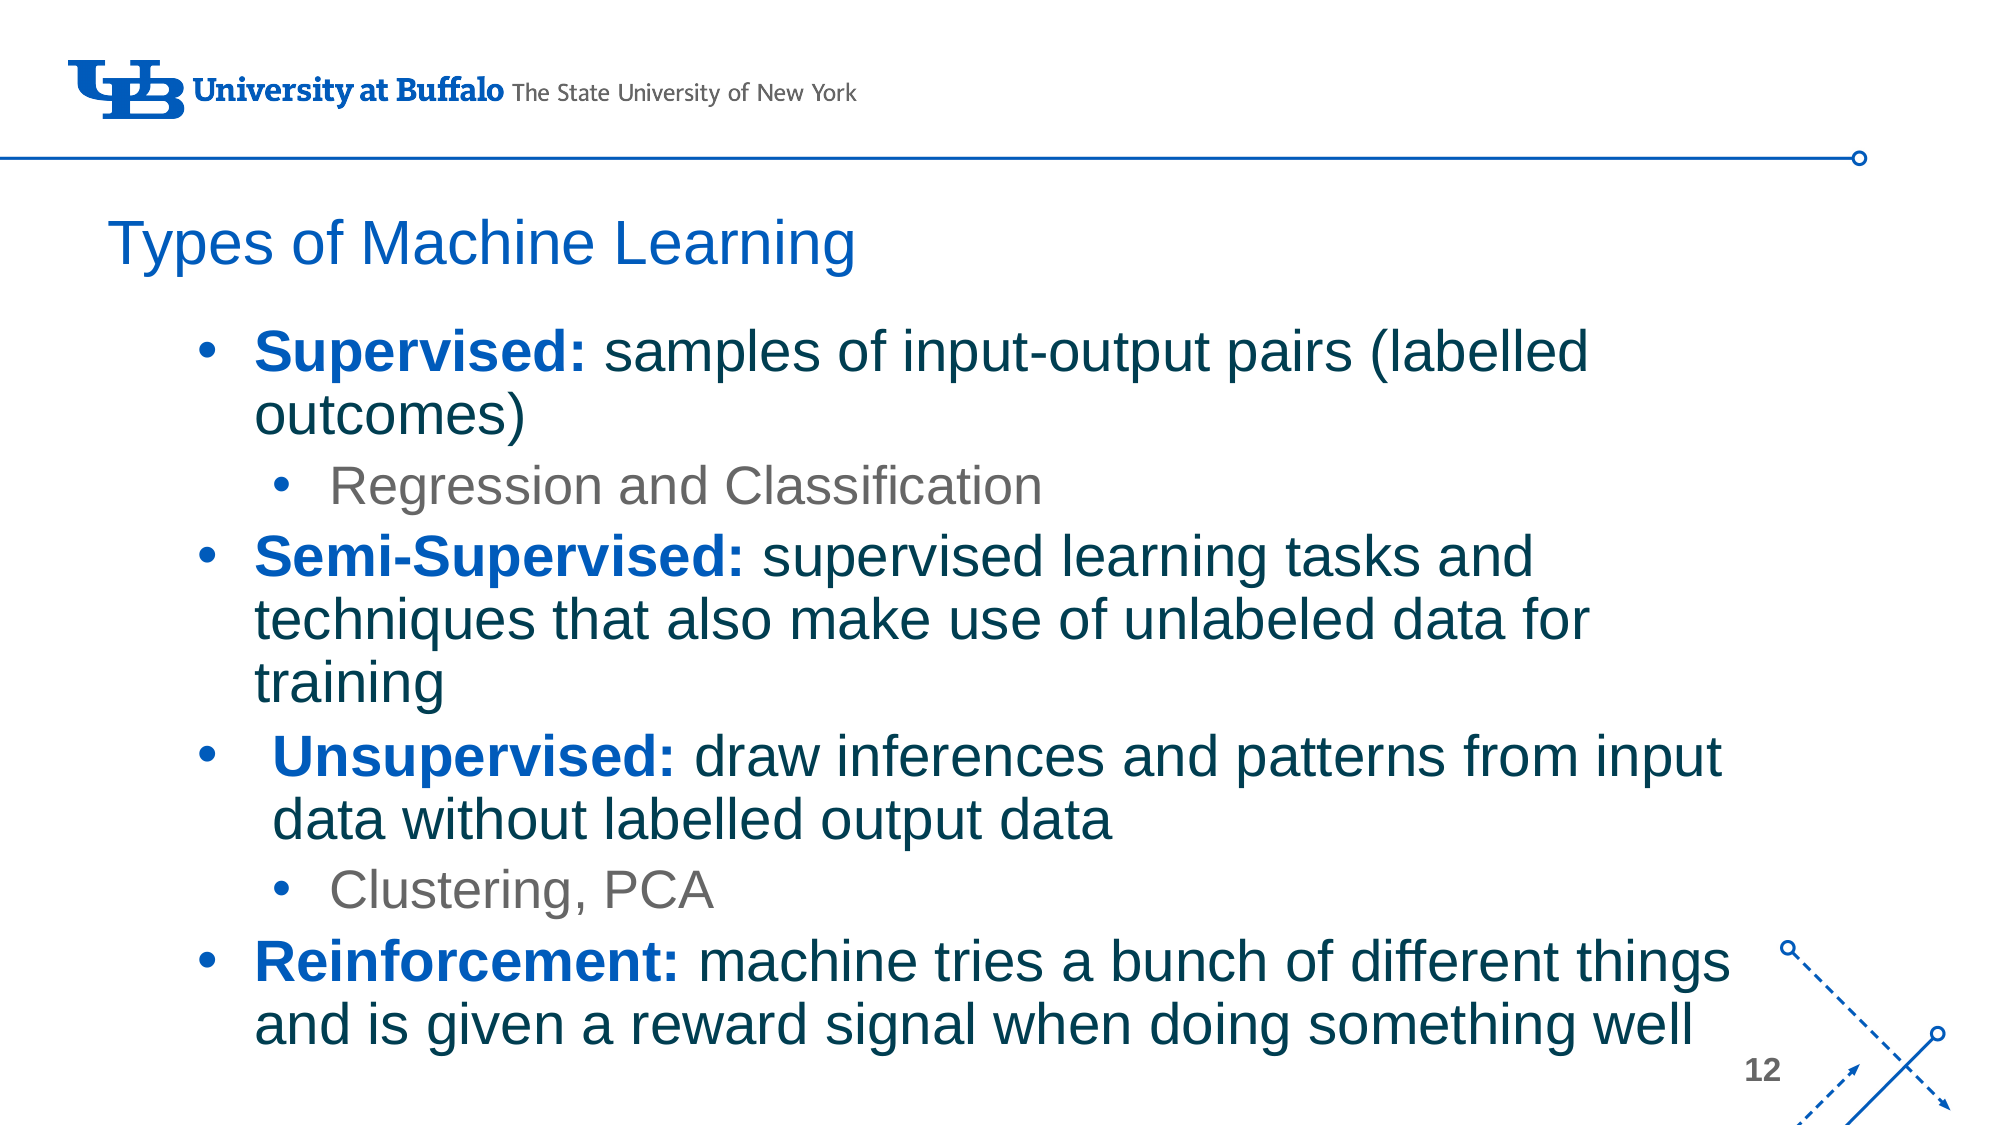

# Types of Machine Learning
Supervised: samples of input-output pairs (labelled outcomes)
Regression and Classification
Semi-Supervised: supervised learning tasks and techniques that also make use of unlabeled data for training
Unsupervised: draw inferences and patterns from input data without labelled output data
Clustering, PCA
Reinforcement: machine tries a bunch of different things and is given a reward signal when doing something well